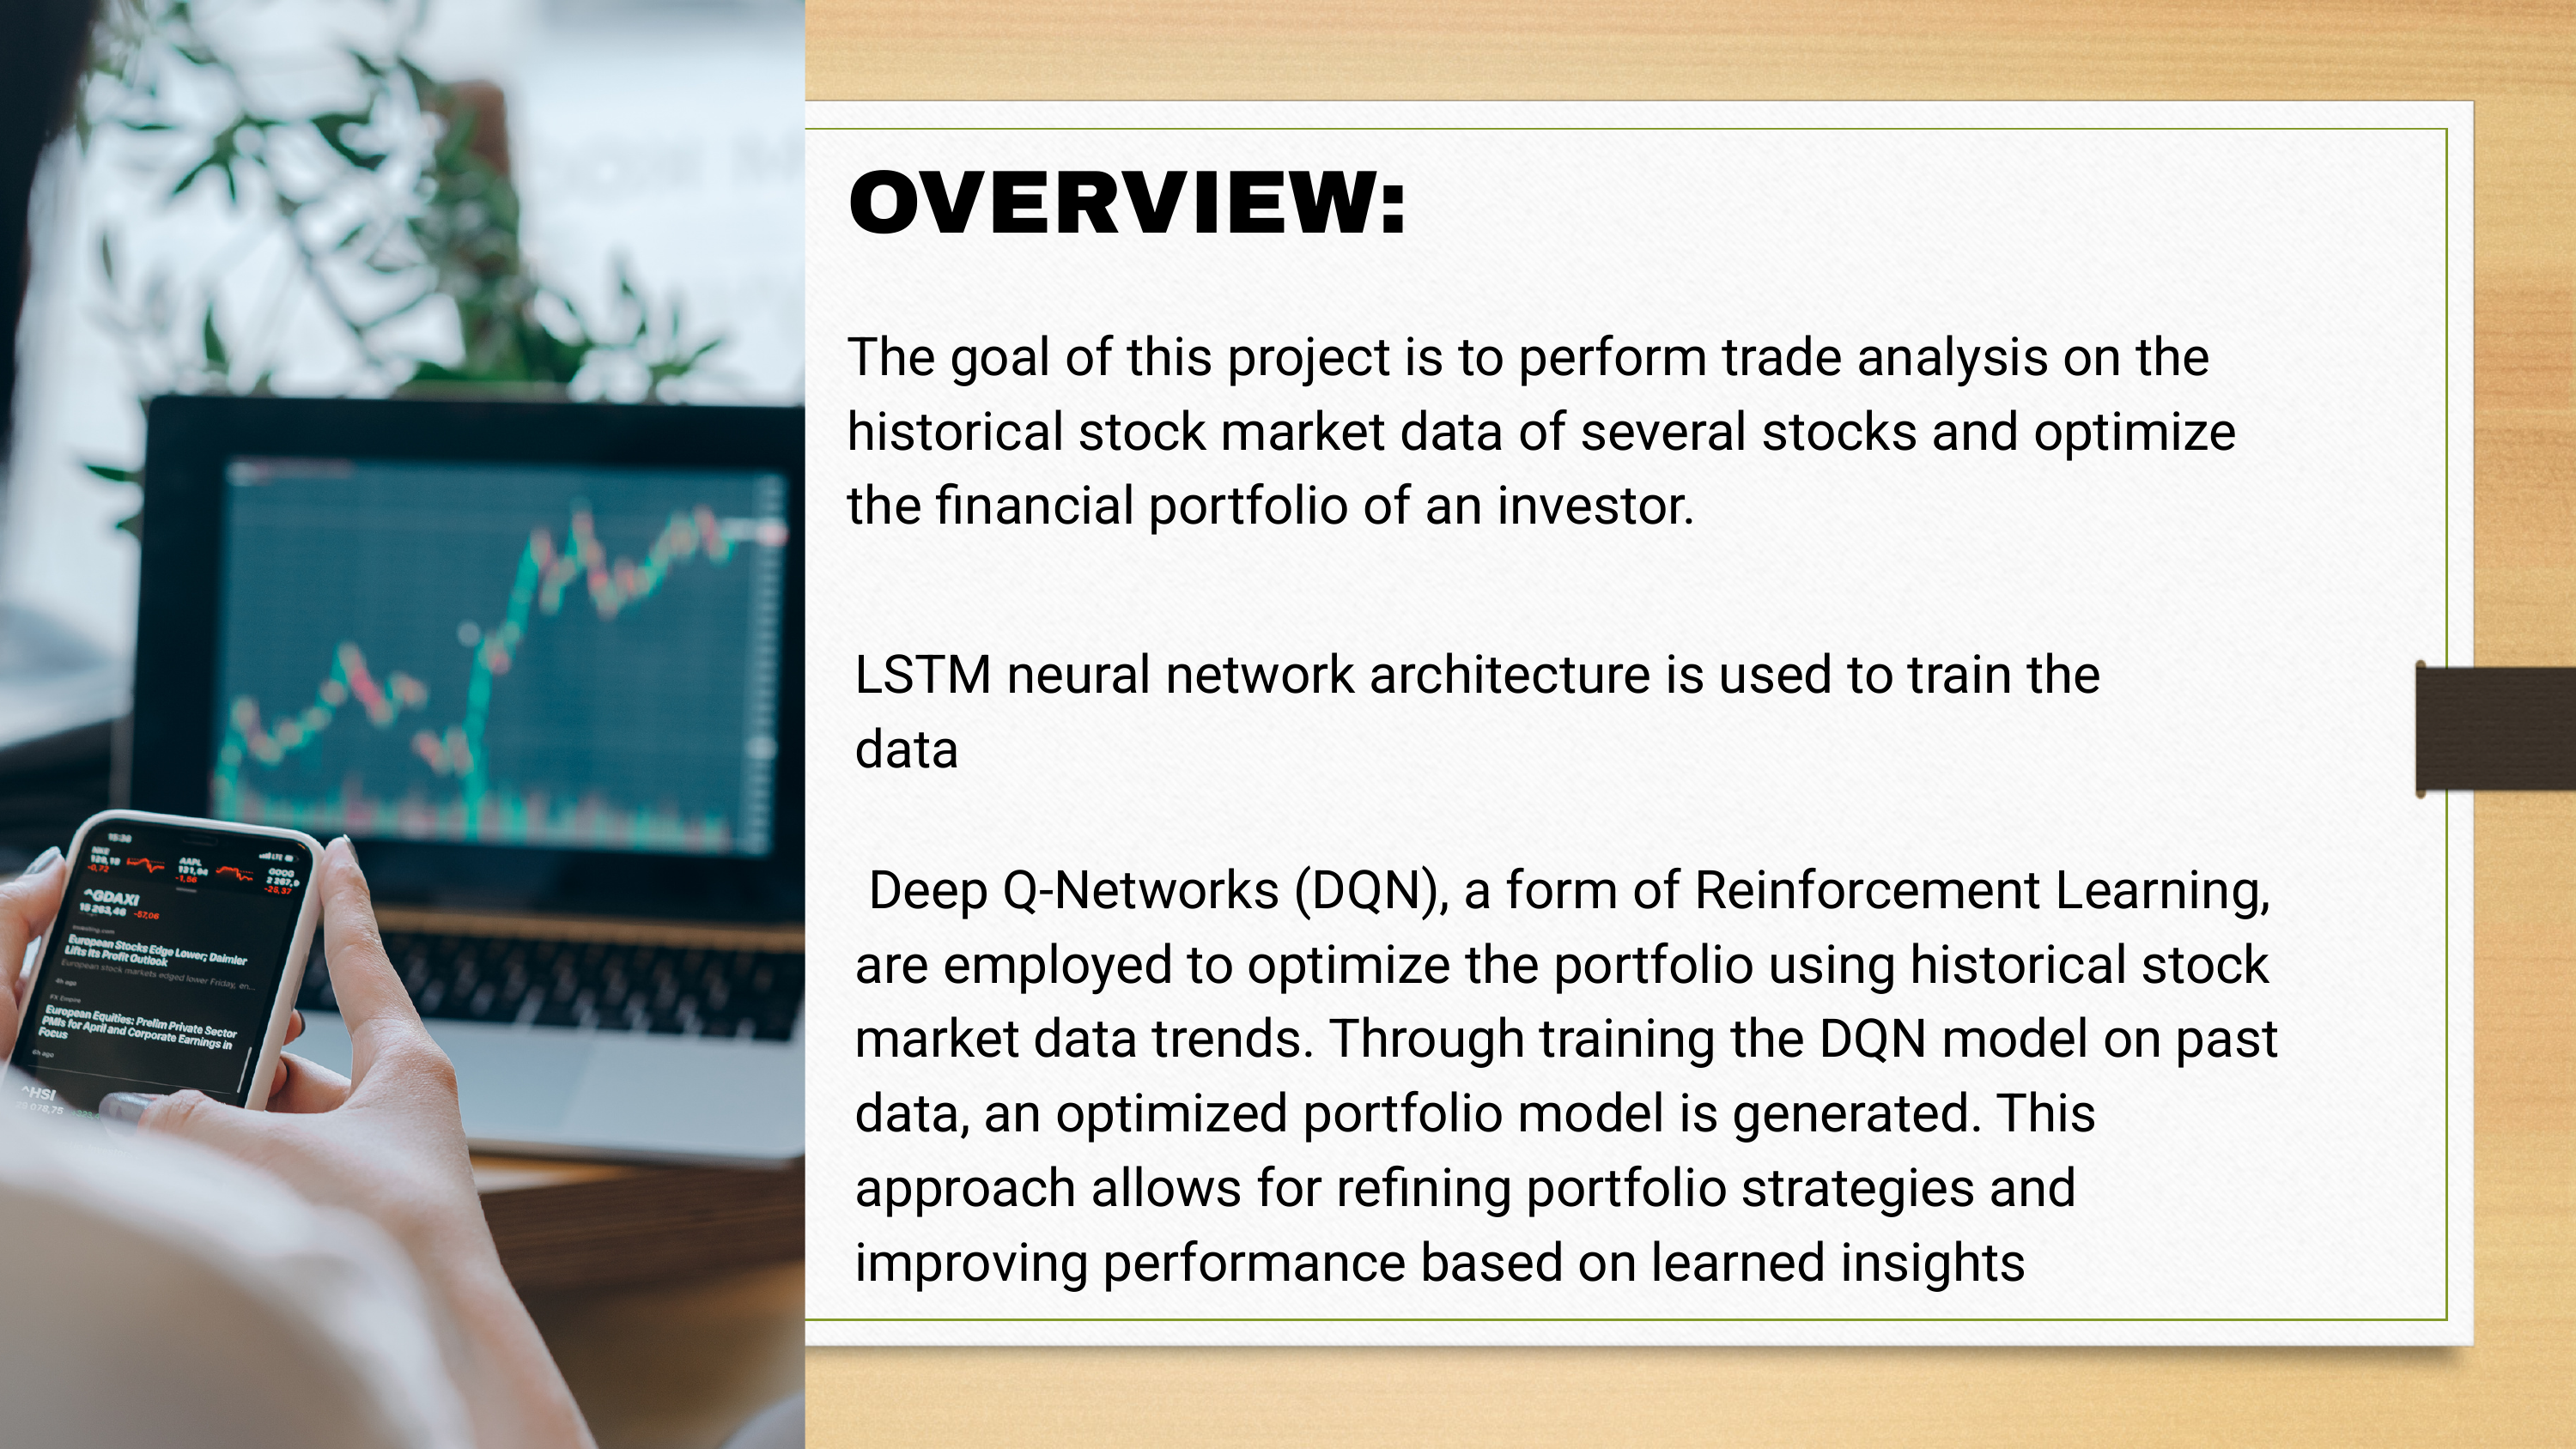

OVERVIEW:
The goal of this project is to perform trade analysis on the historical stock market data of several stocks and optimize the financial portfolio of an investor.
LSTM neural network architecture is used to train the data
 Deep Q-Networks (DQN), a form of Reinforcement Learning, are employed to optimize the portfolio using historical stock market data trends. Through training the DQN model on past data, an optimized portfolio model is generated. This approach allows for refining portfolio strategies and improving performance based on learned insights